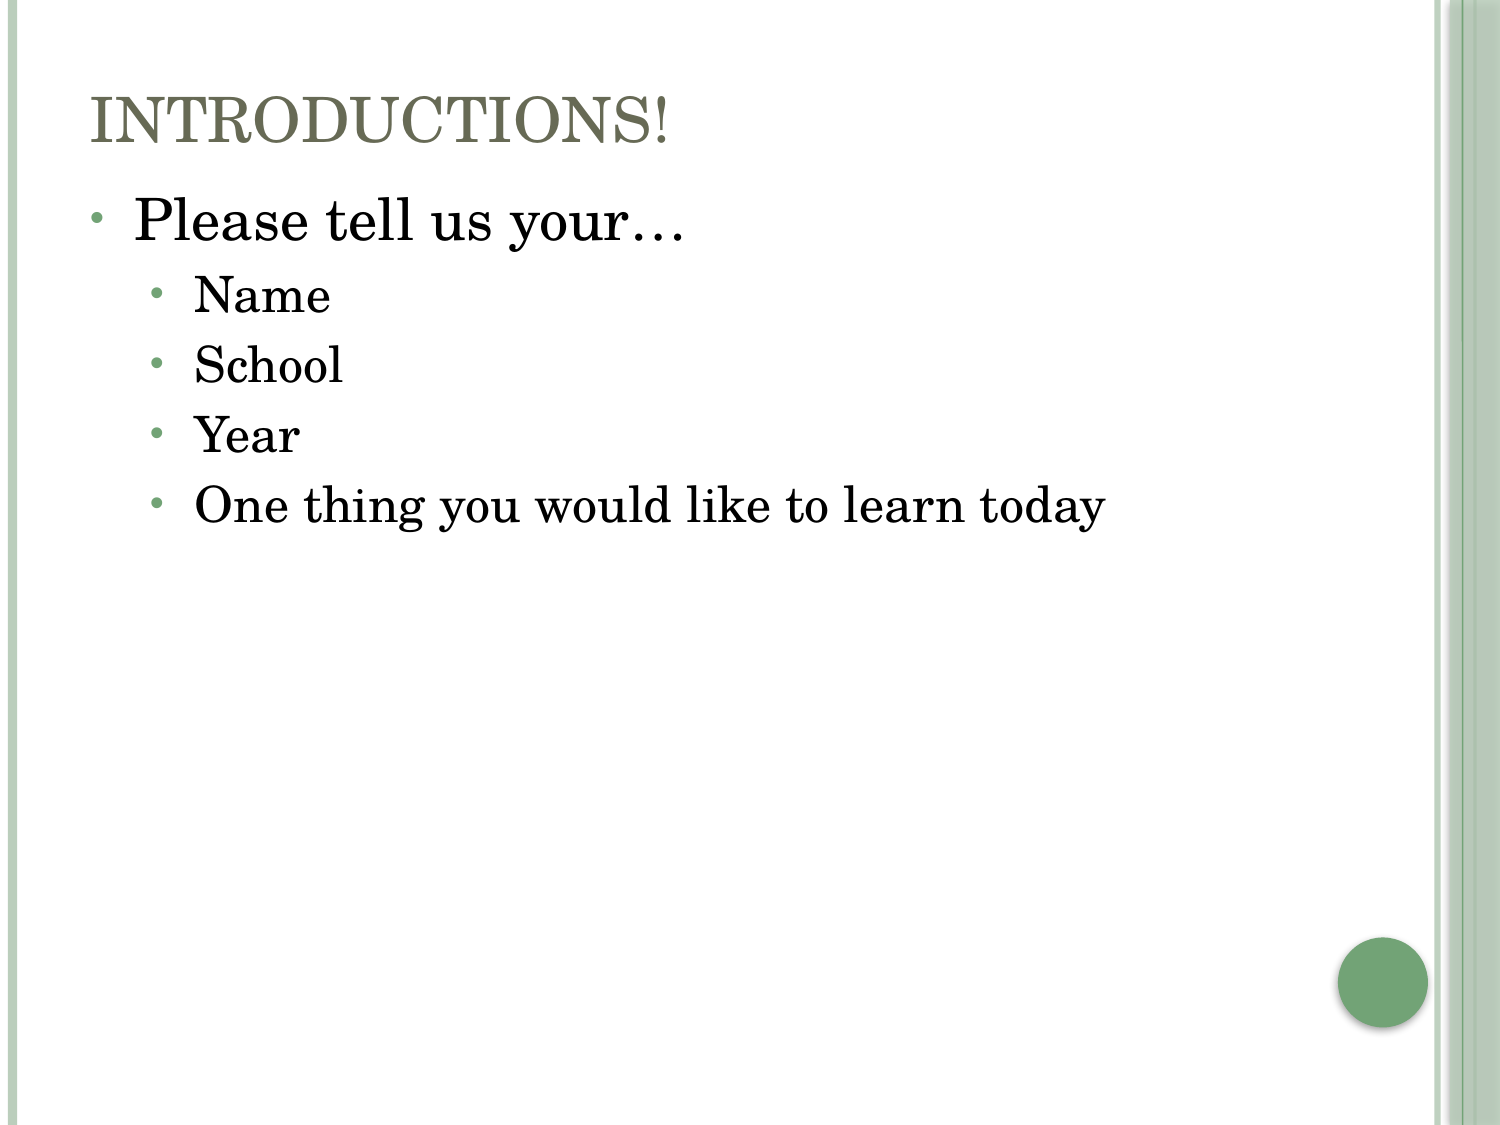

# Introductions!
Please tell us your…
Name
School
Year
One thing you would like to learn today